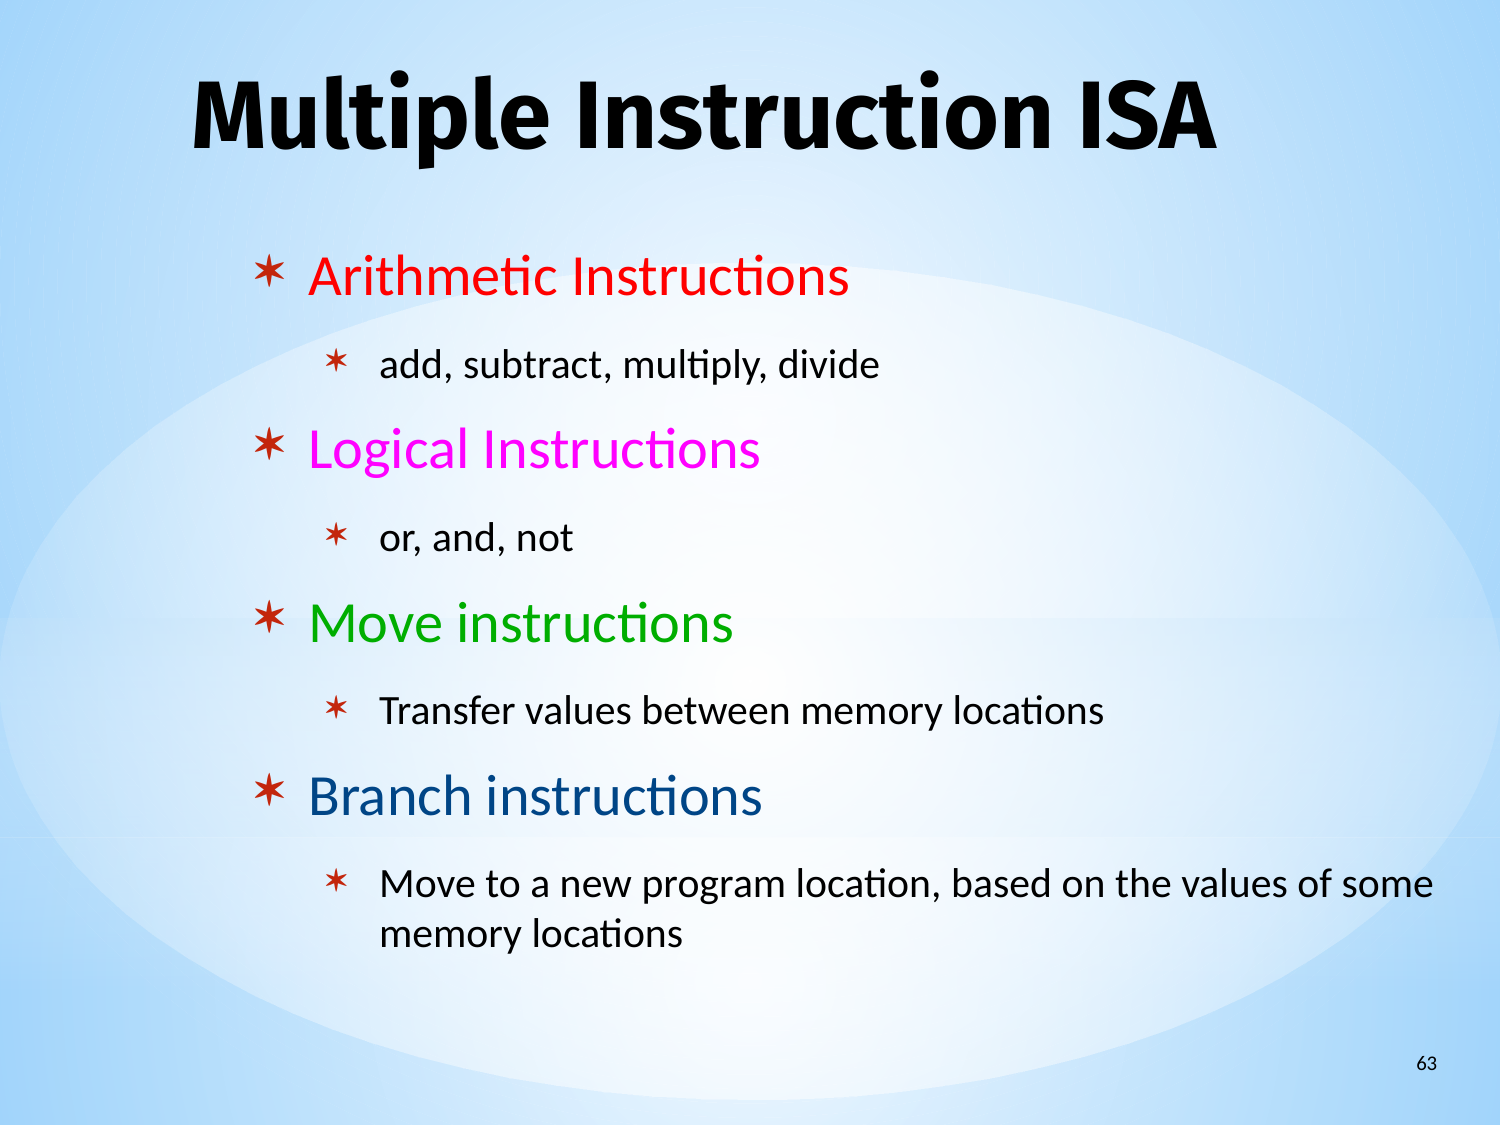

Multiple Instruction ISA
Arithmetic Instructions
add, subtract, multiply, divide
Logical Instructions
or, and, not
Move instructions
Transfer values between memory locations
Branch instructions
Move to a new program location, based on the values of some memory locations
63